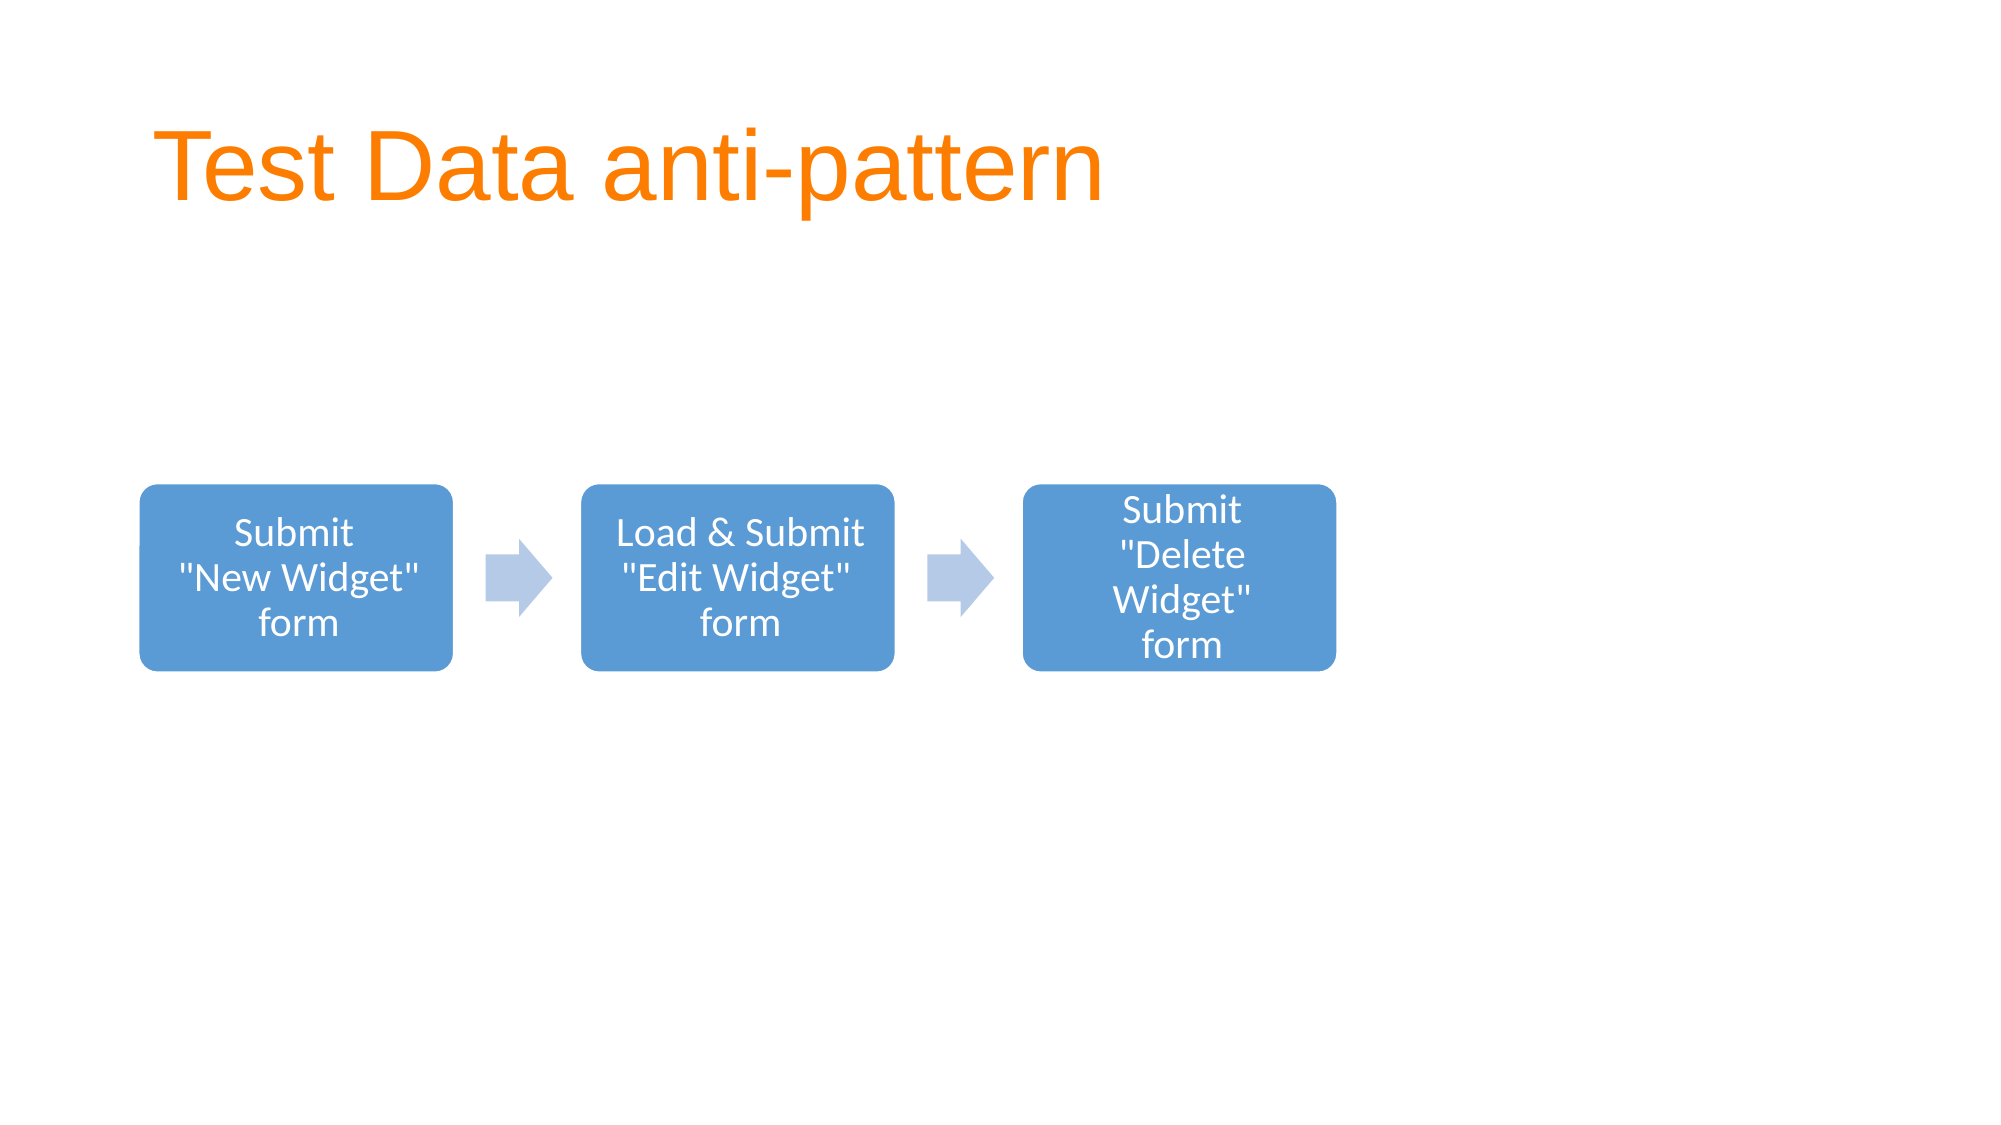

# Test Data anti-pattern
Submit
"New Widget" form

Load & Submit
"Edit Widget"
form

Submit
"Delete Widget"
form